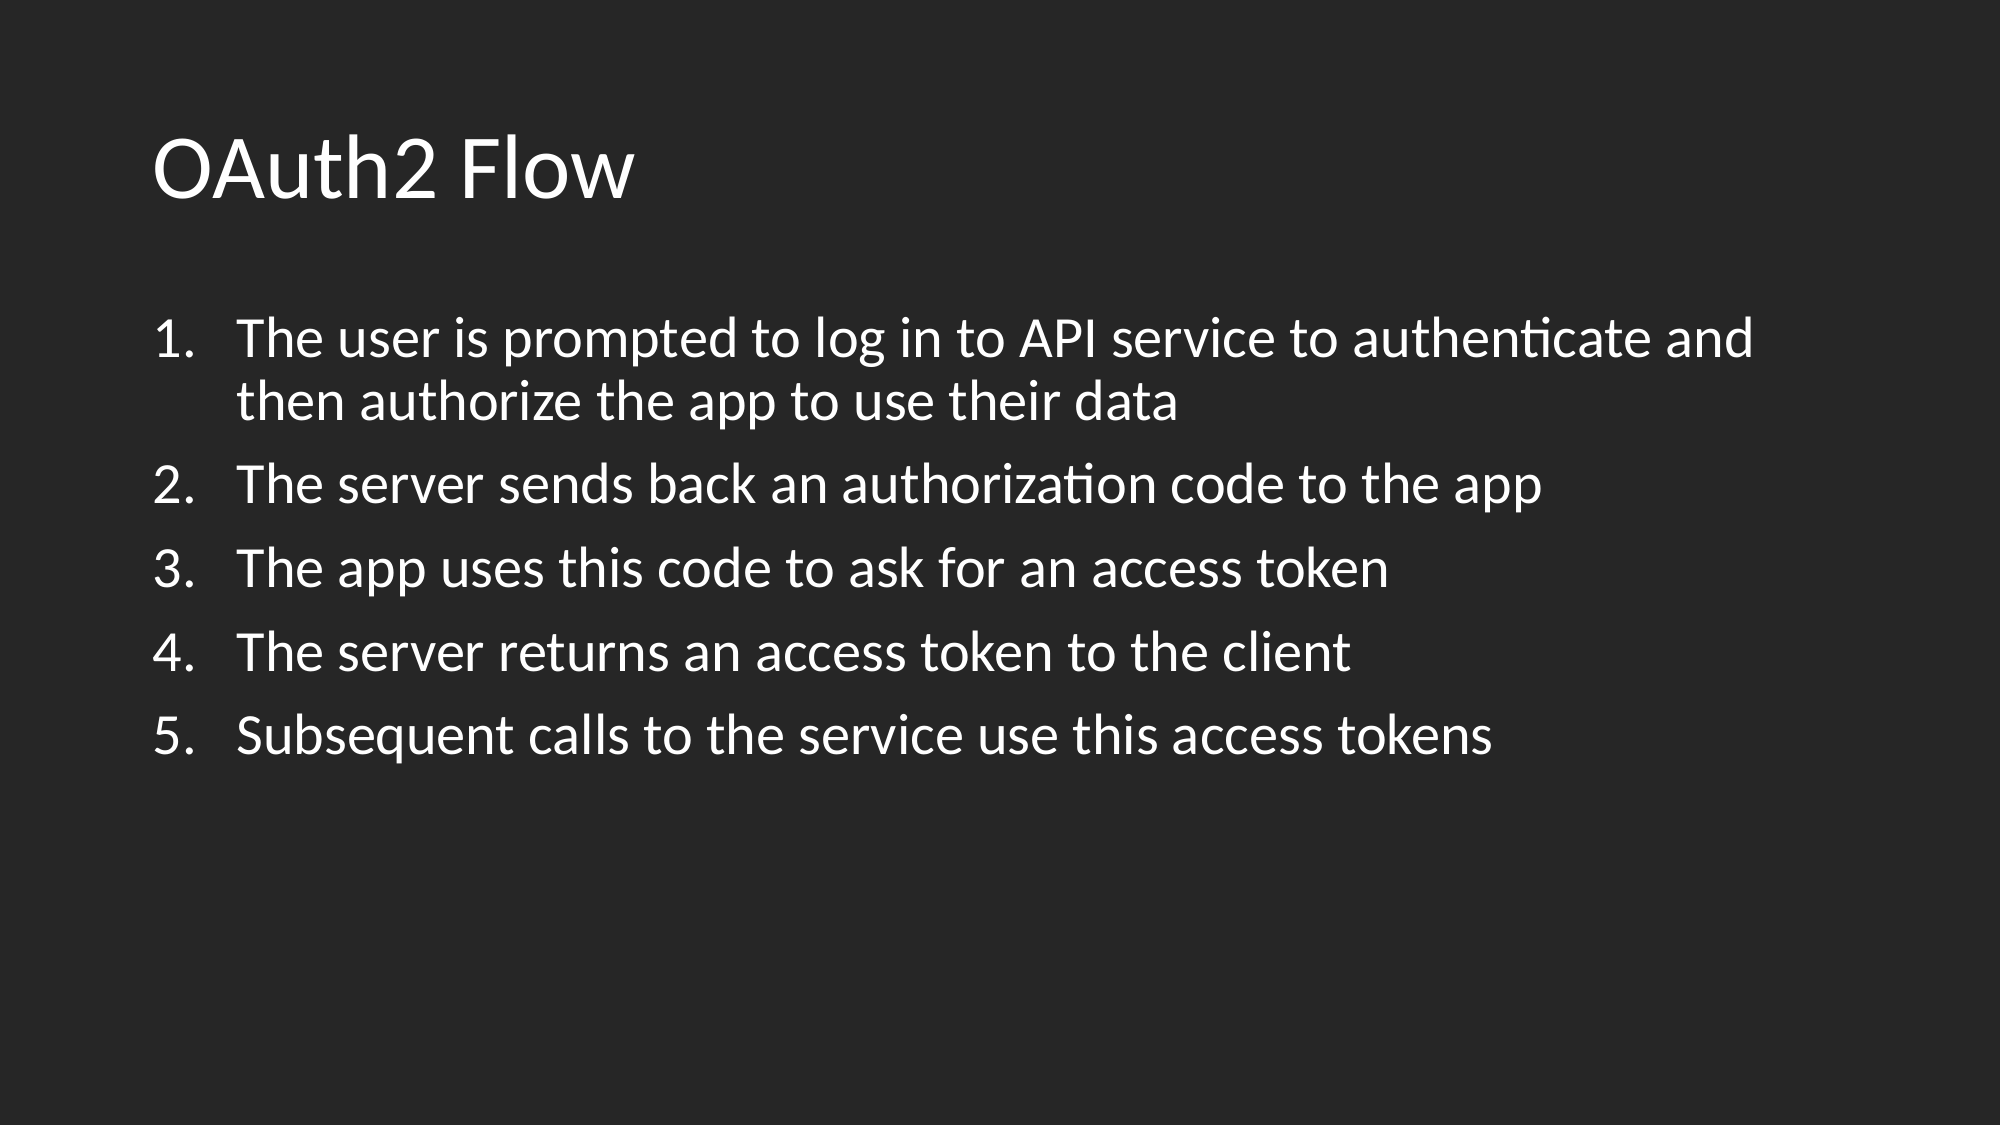

# OAuth2 Flow
The user is prompted to log in to API service to authenticate and then authorize the app to use their data
The server sends back an authorization code to the app
The app uses this code to ask for an access token
The server returns an access token to the client
Subsequent calls to the service use this access tokens